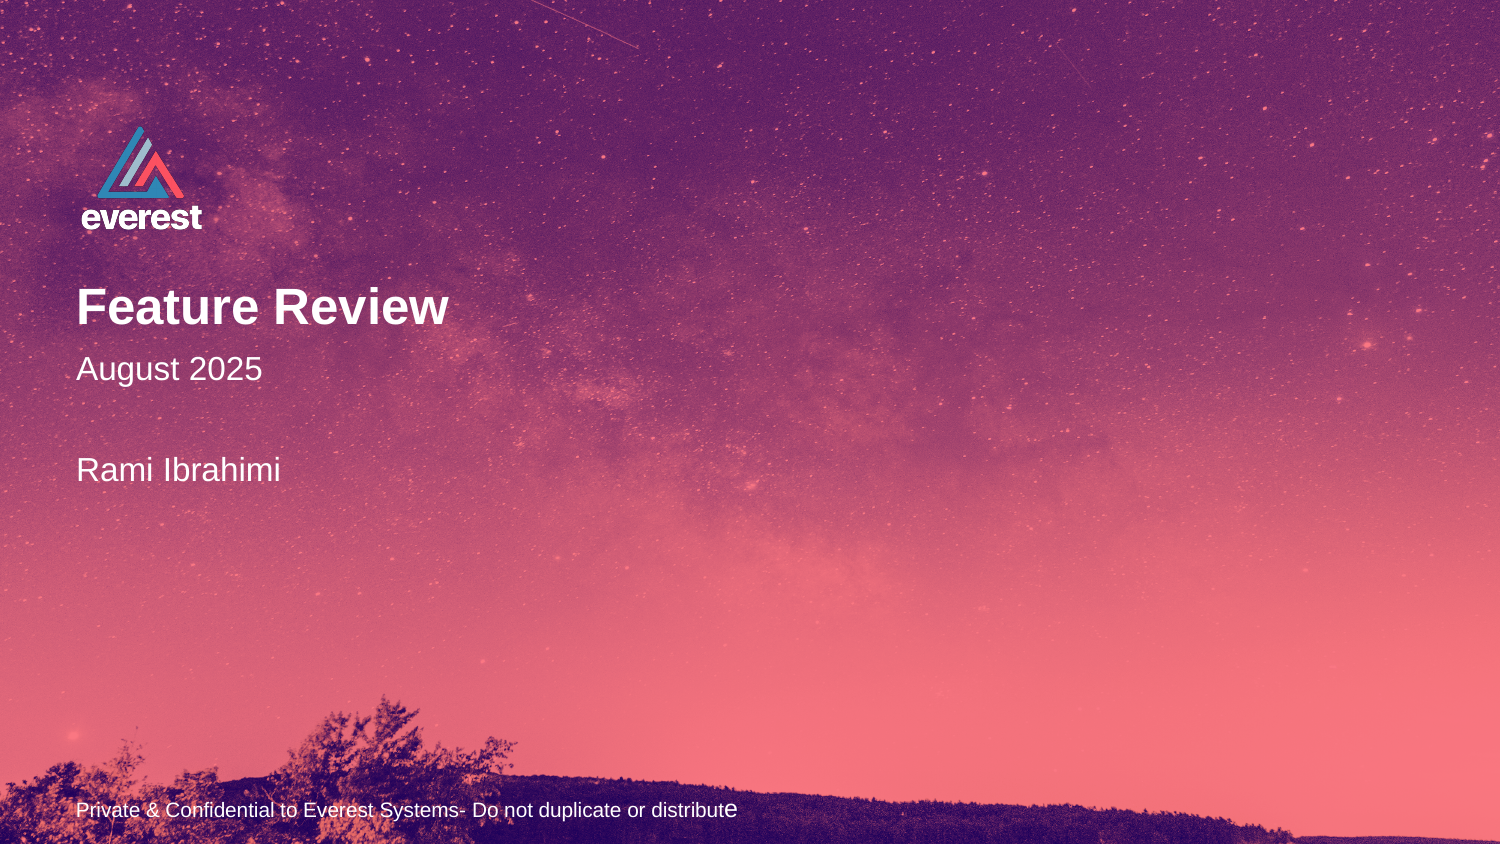

# Feature Review
August 2025
Rami Ibrahimi